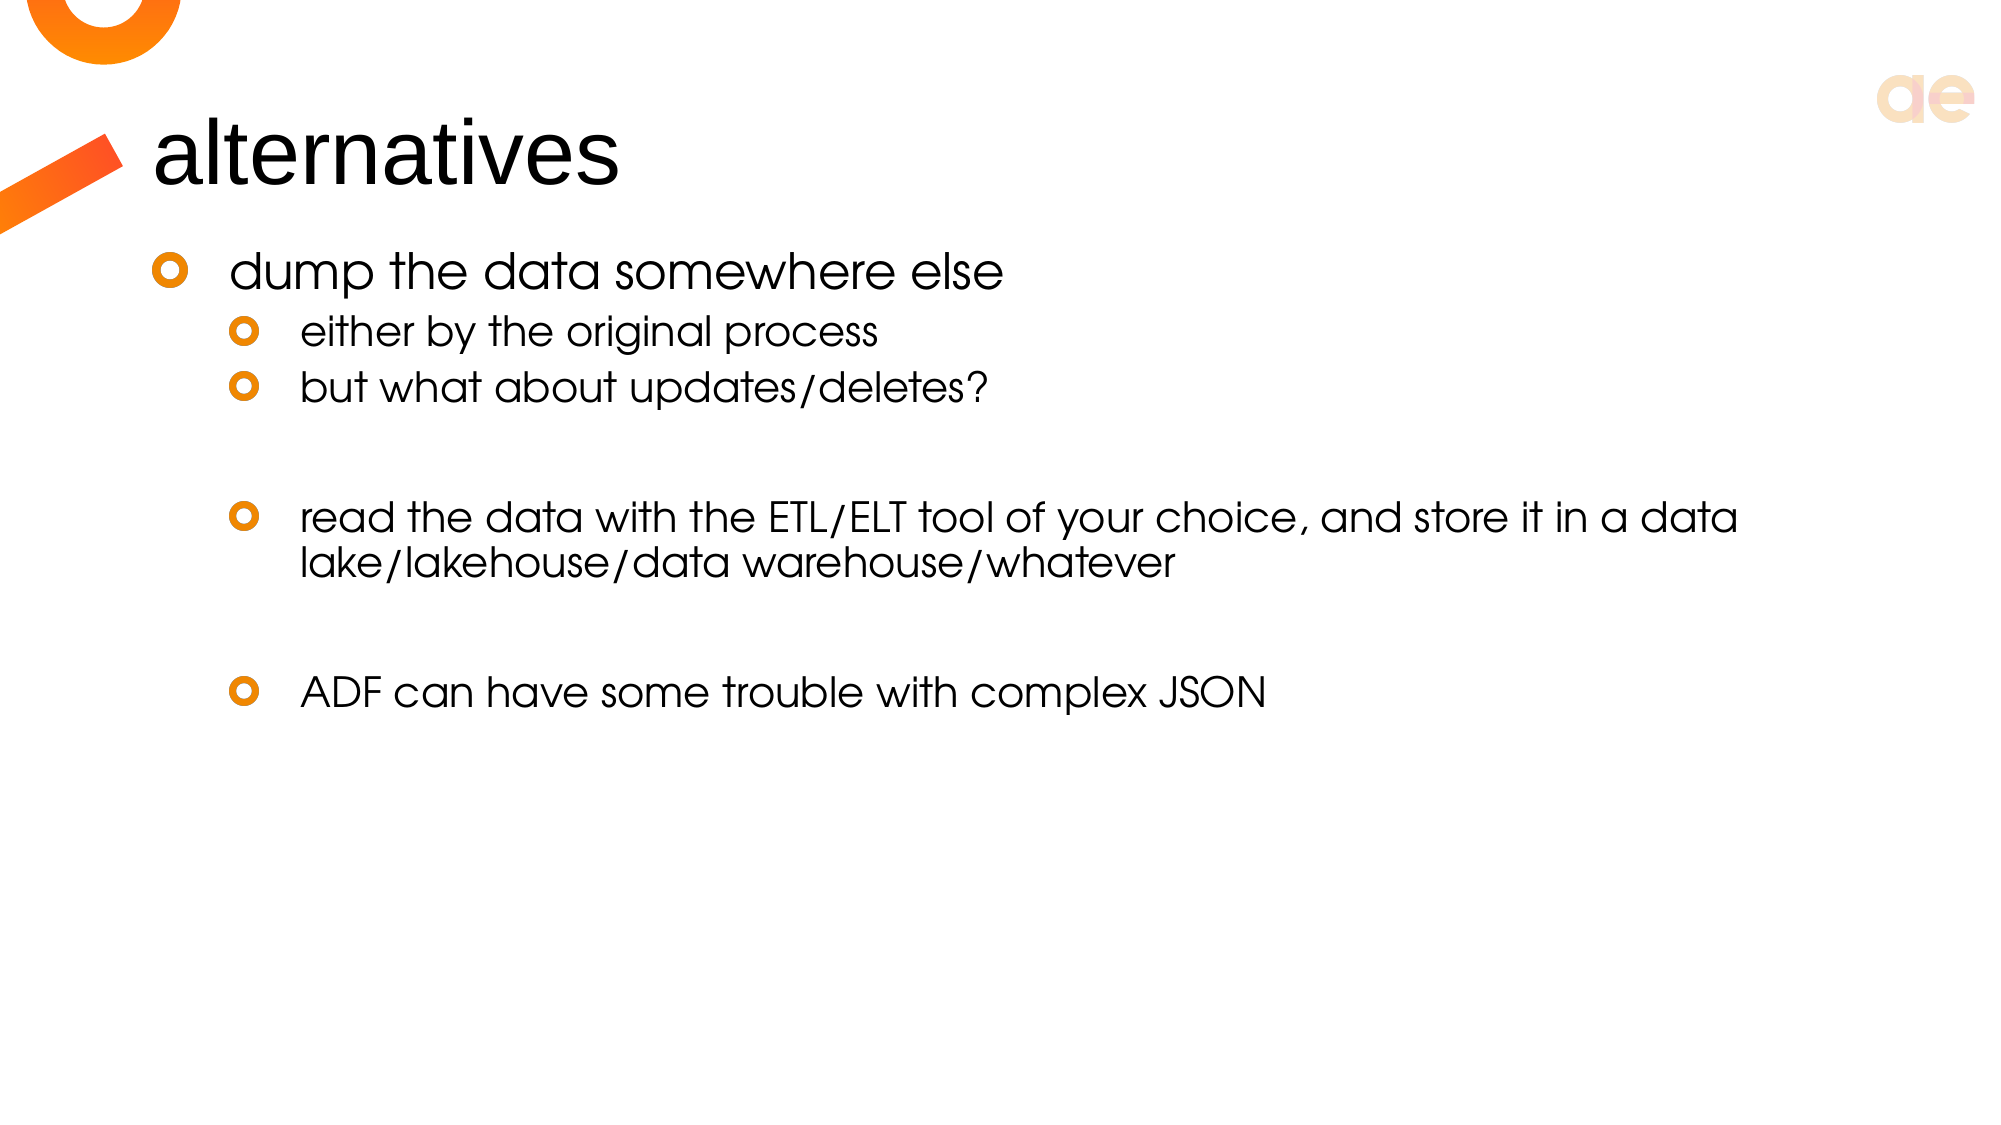

# alternatives
dump the data somewhere else
either by the original process
but what about updates/deletes?

read the data with the ETL/ELT tool of your choice, and store it in a data lake/lakehouse/data warehouse/whatever

ADF can have some trouble with complex JSON